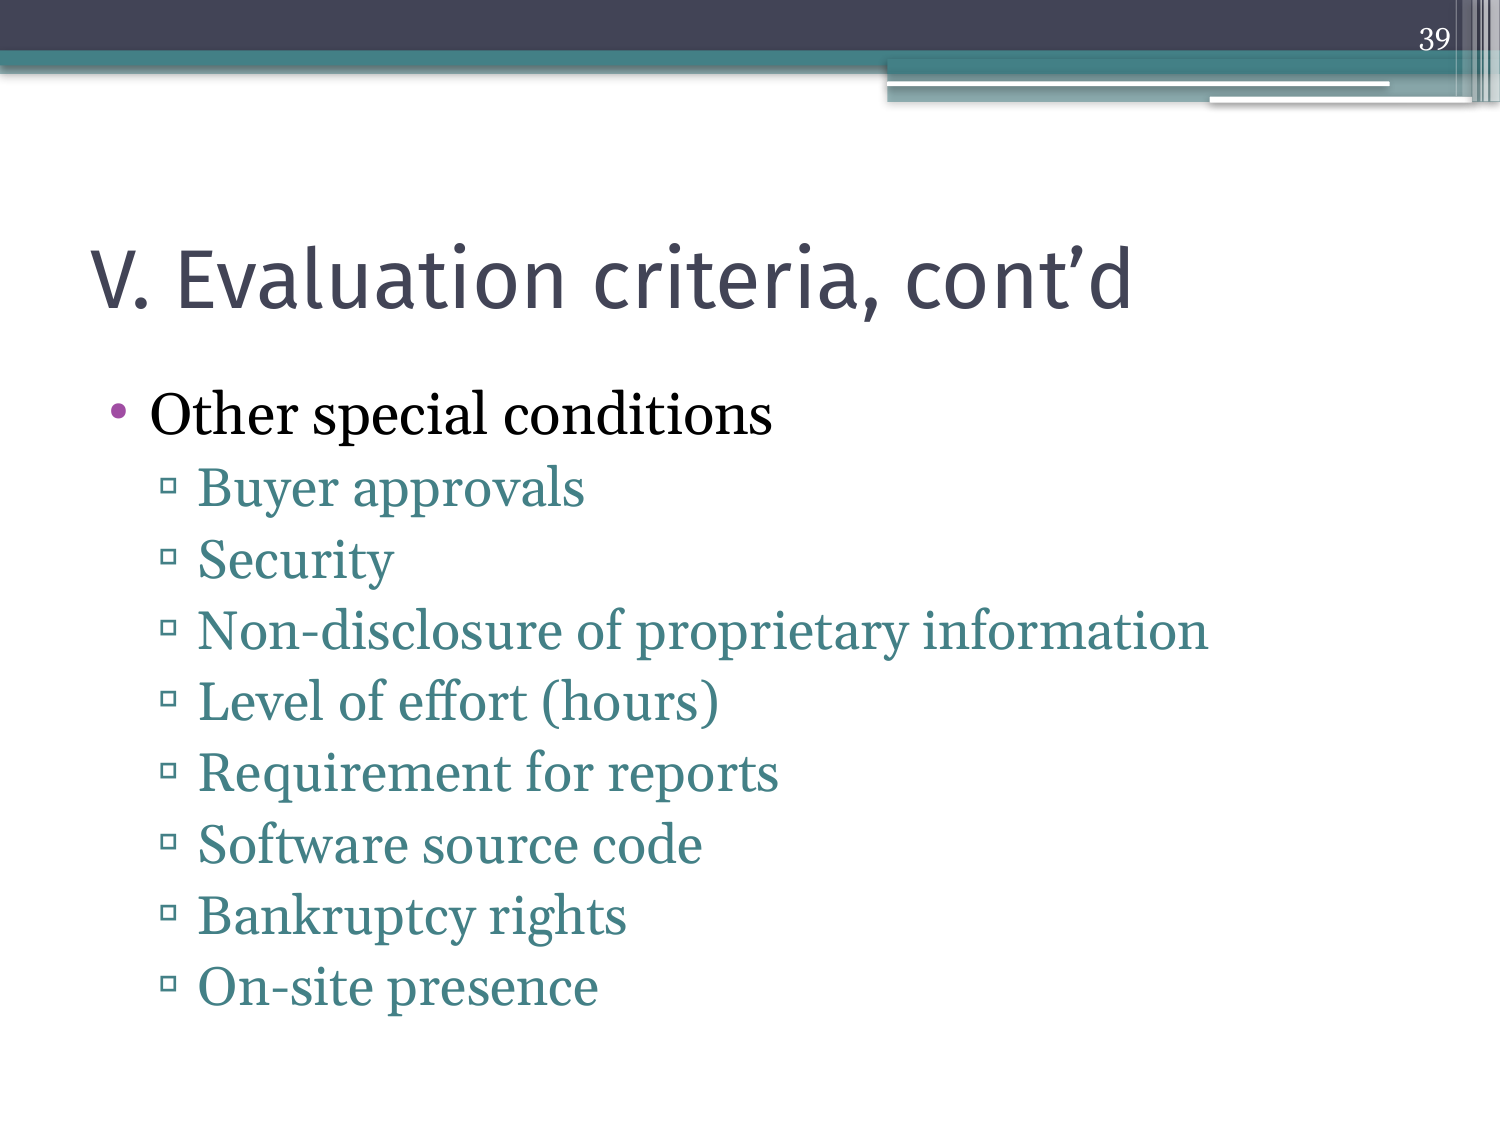

39
# V. Evaluation criteria, cont’d
Other special conditions
Buyer approvals
Security
Non-disclosure of proprietary information
Level of effort (hours)
Requirement for reports
Software source code
Bankruptcy rights
On-site presence